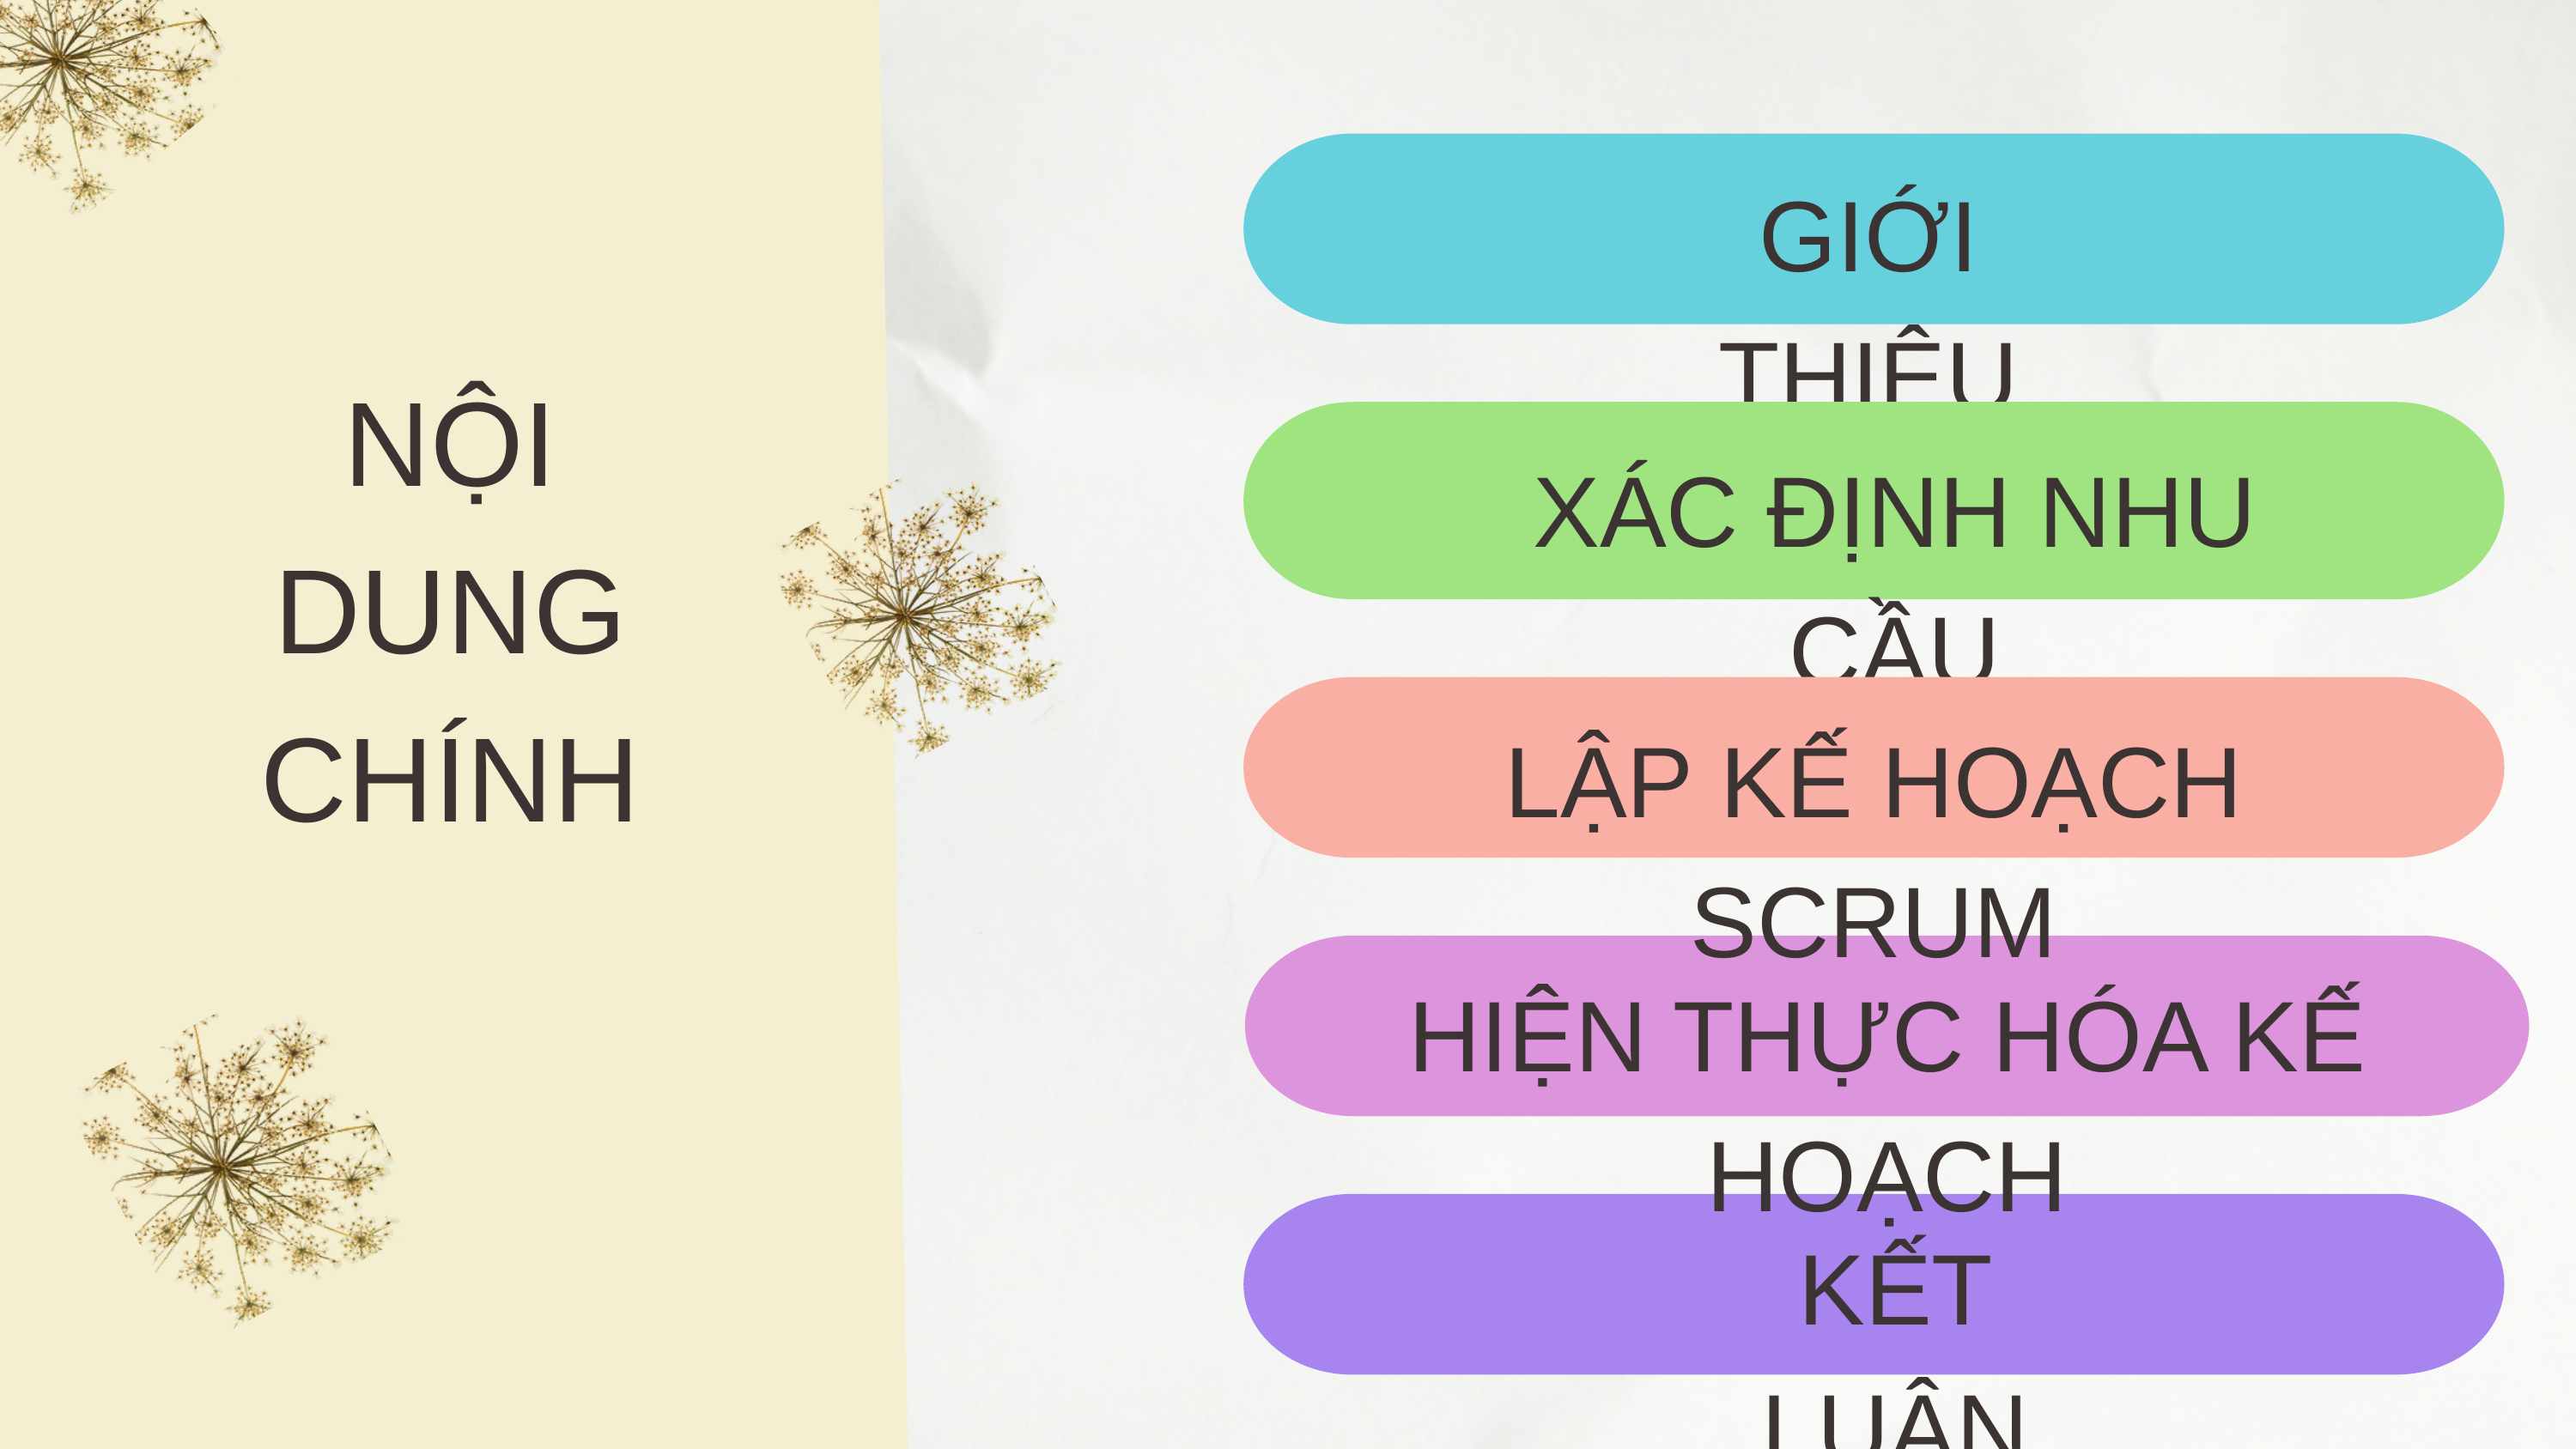

GIỚI THIỆU
NỘI DUNG CHÍNH

XÁC ĐỊNH NHU CẦU

LẬP KẾ HOẠCH SCRUM

HIỆN THỰC HÓA KẾ HOẠCH

KẾT LUẬN